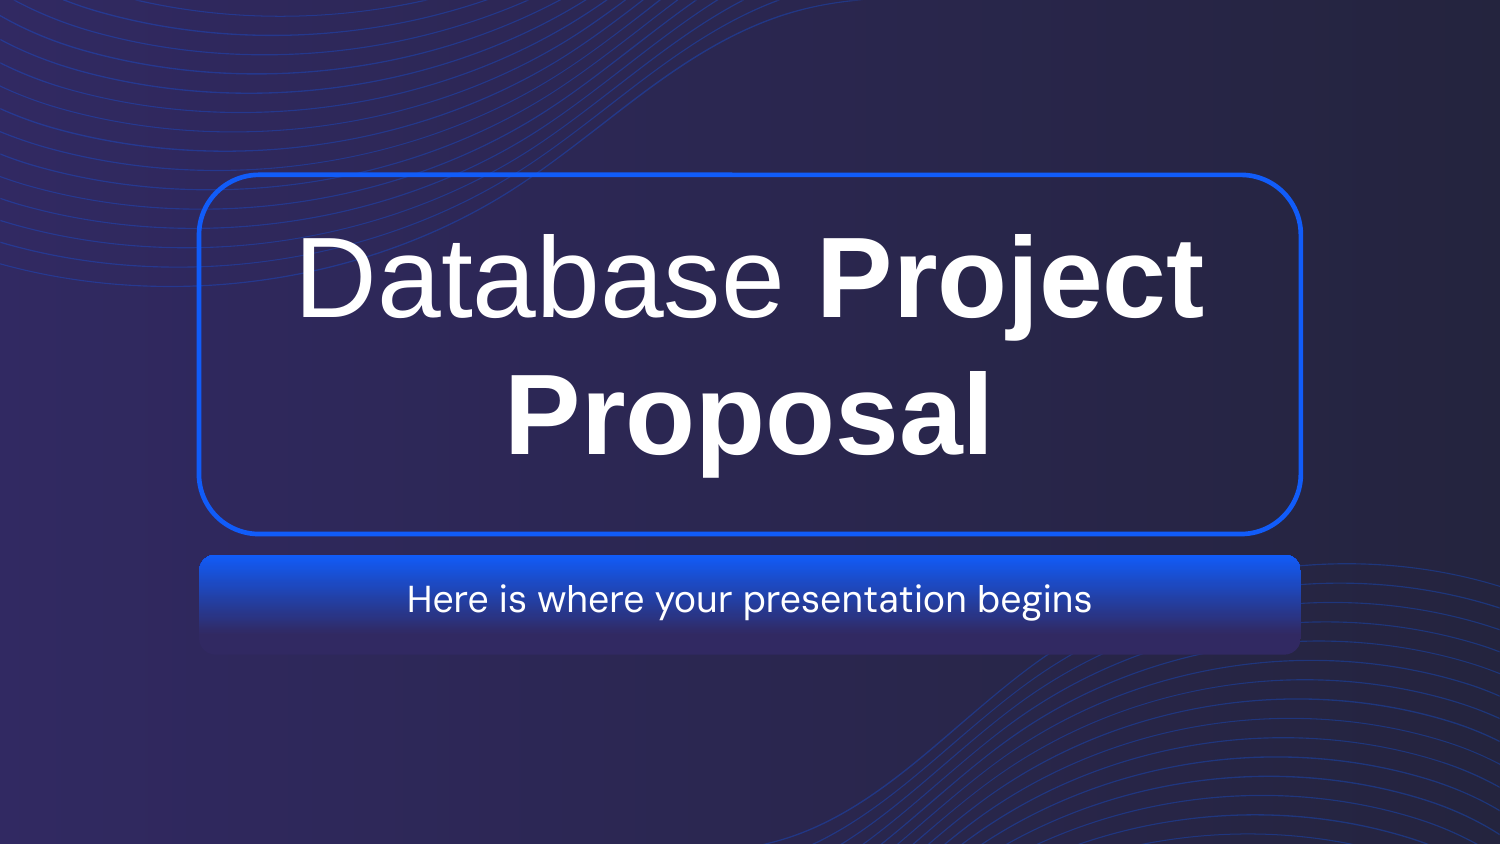

# Database Project Proposal
Here is where your presentation begins